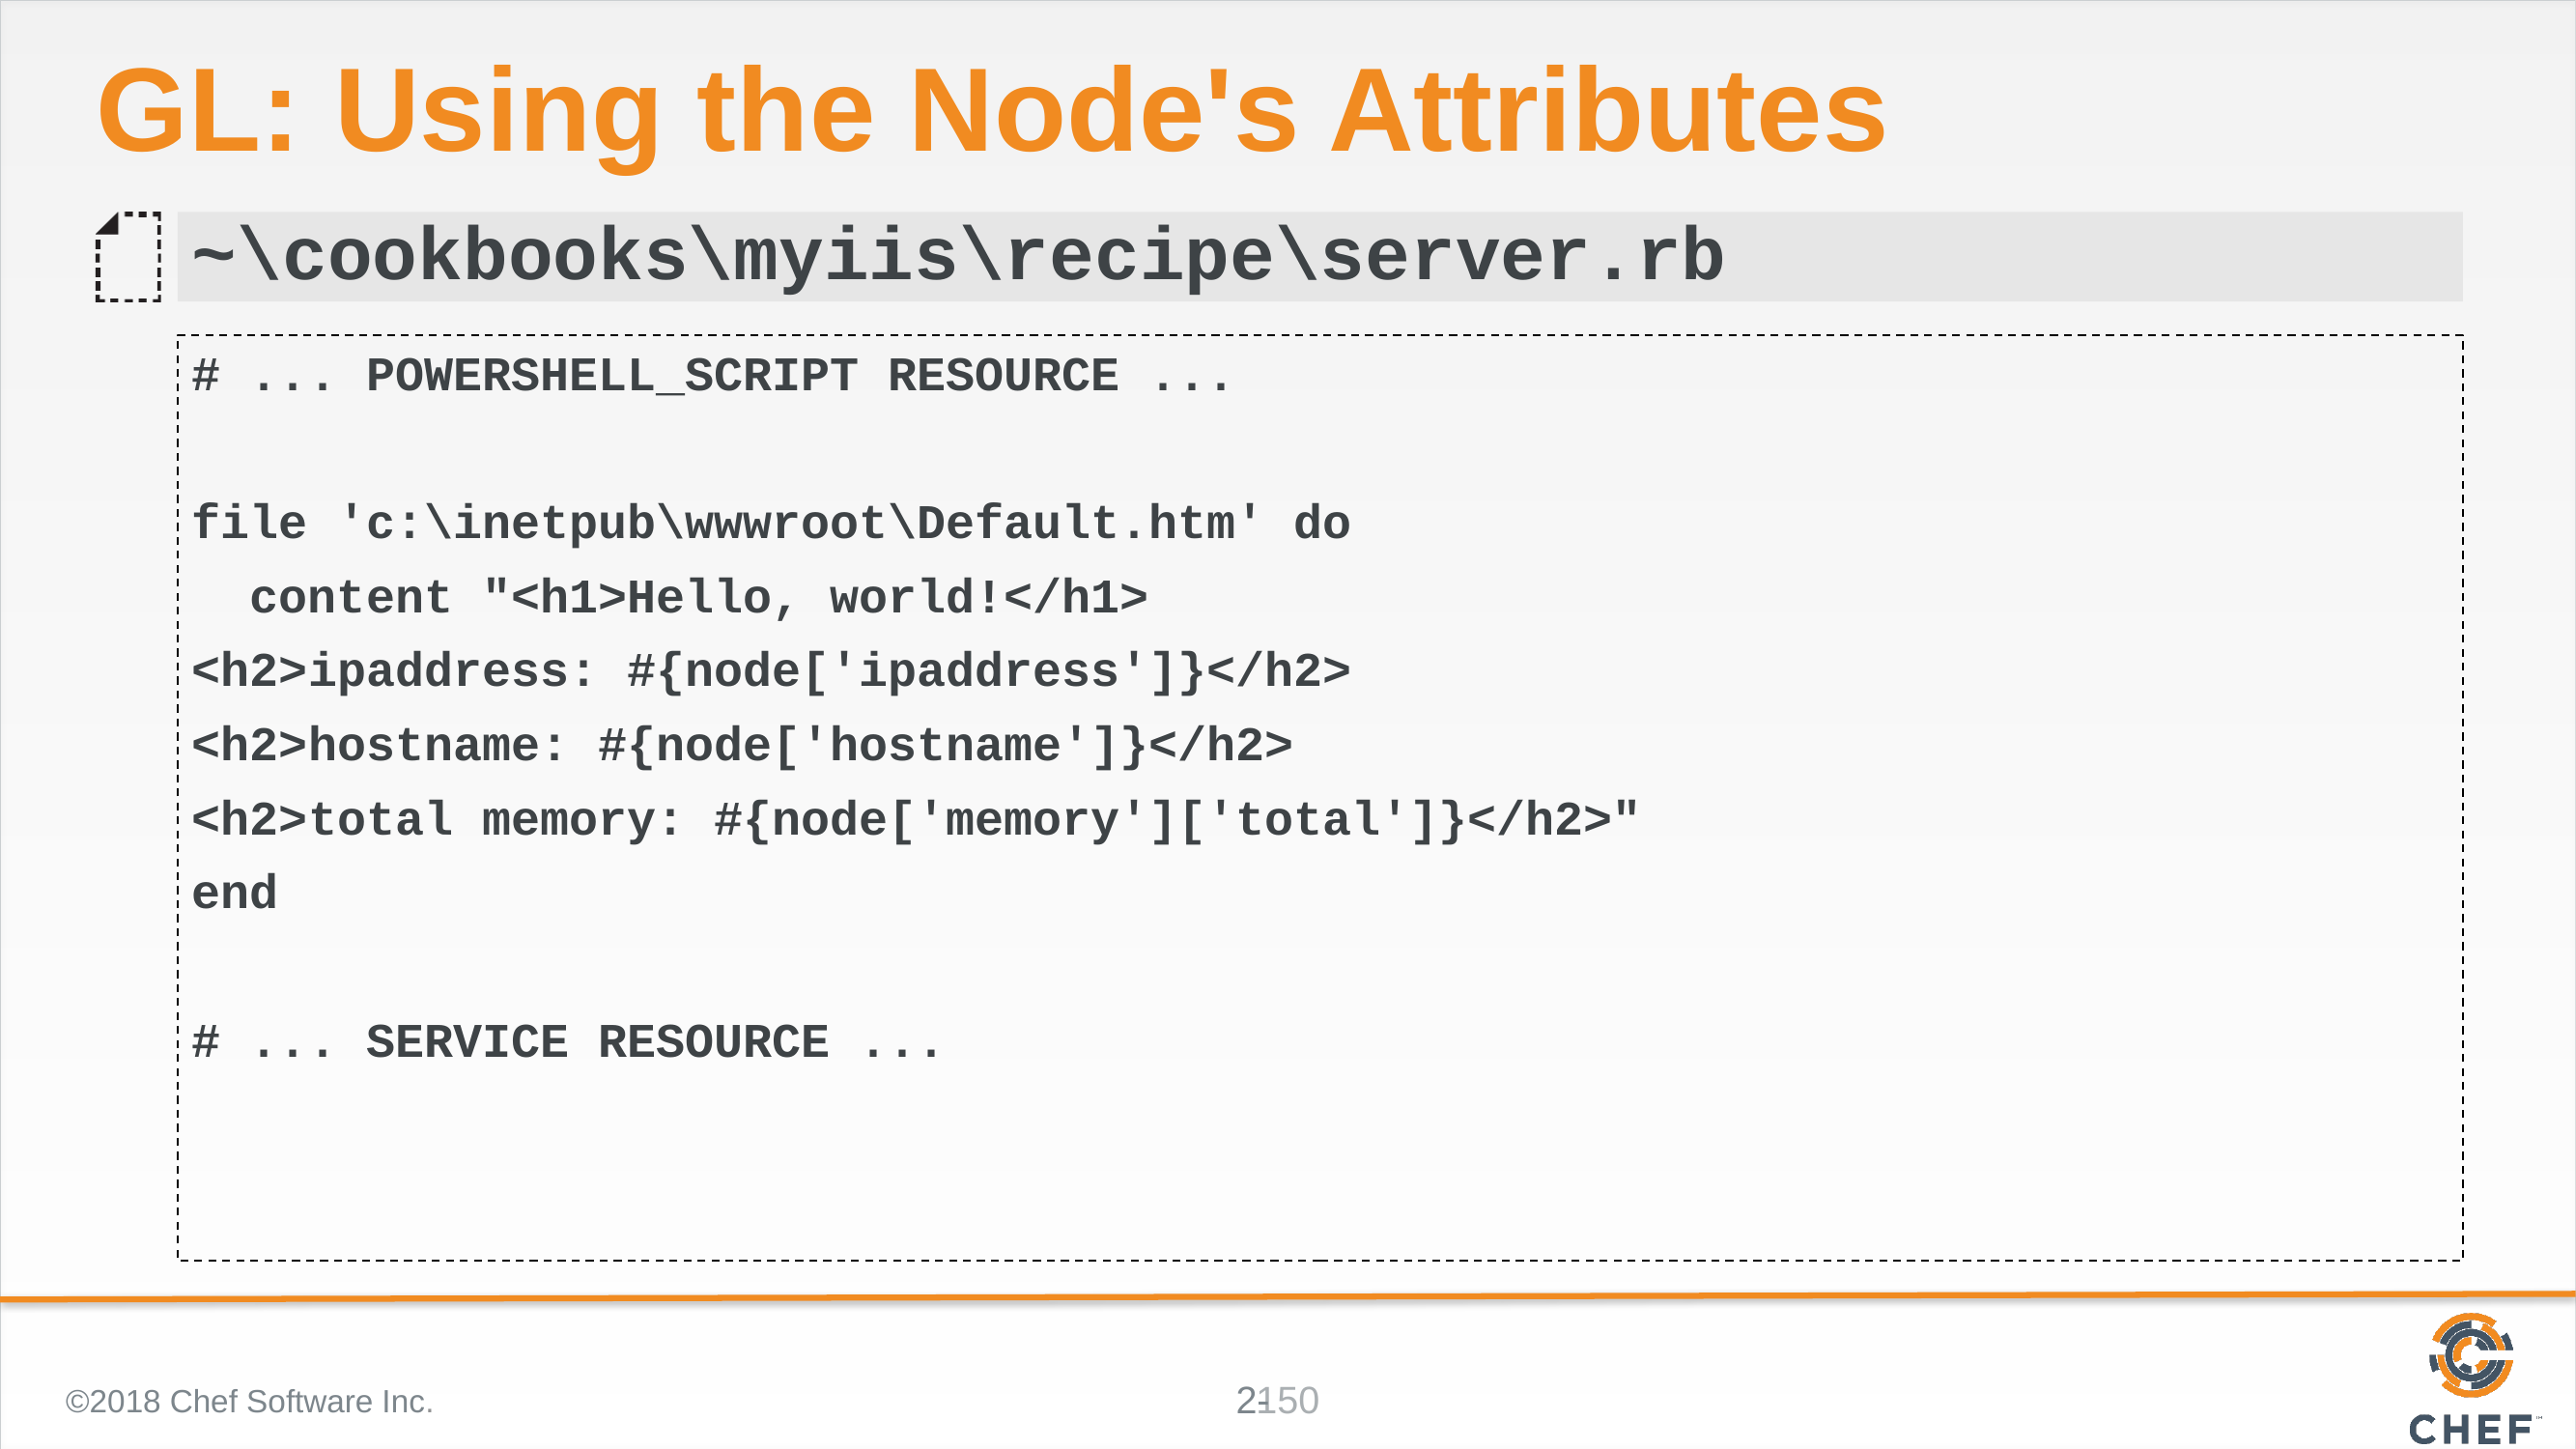

# GL: Using the Node's Attributes
~\cookbooks\myiis\recipe\server.rb
# ... POWERSHELL_SCRIPT RESOURCE ...

file 'c:\inetpub\wwwroot\Default.htm' do
  content "<h1>Hello, world!</h1>
<h2>ipaddress: #{node['ipaddress']}</h2>
<h2>hostname: #{node['hostname']}</h2>
<h2>total memory: #{node['memory']['total']}</h2>"
end

# ... SERVICE RESOURCE ...

©2018 Chef Software Inc.
150